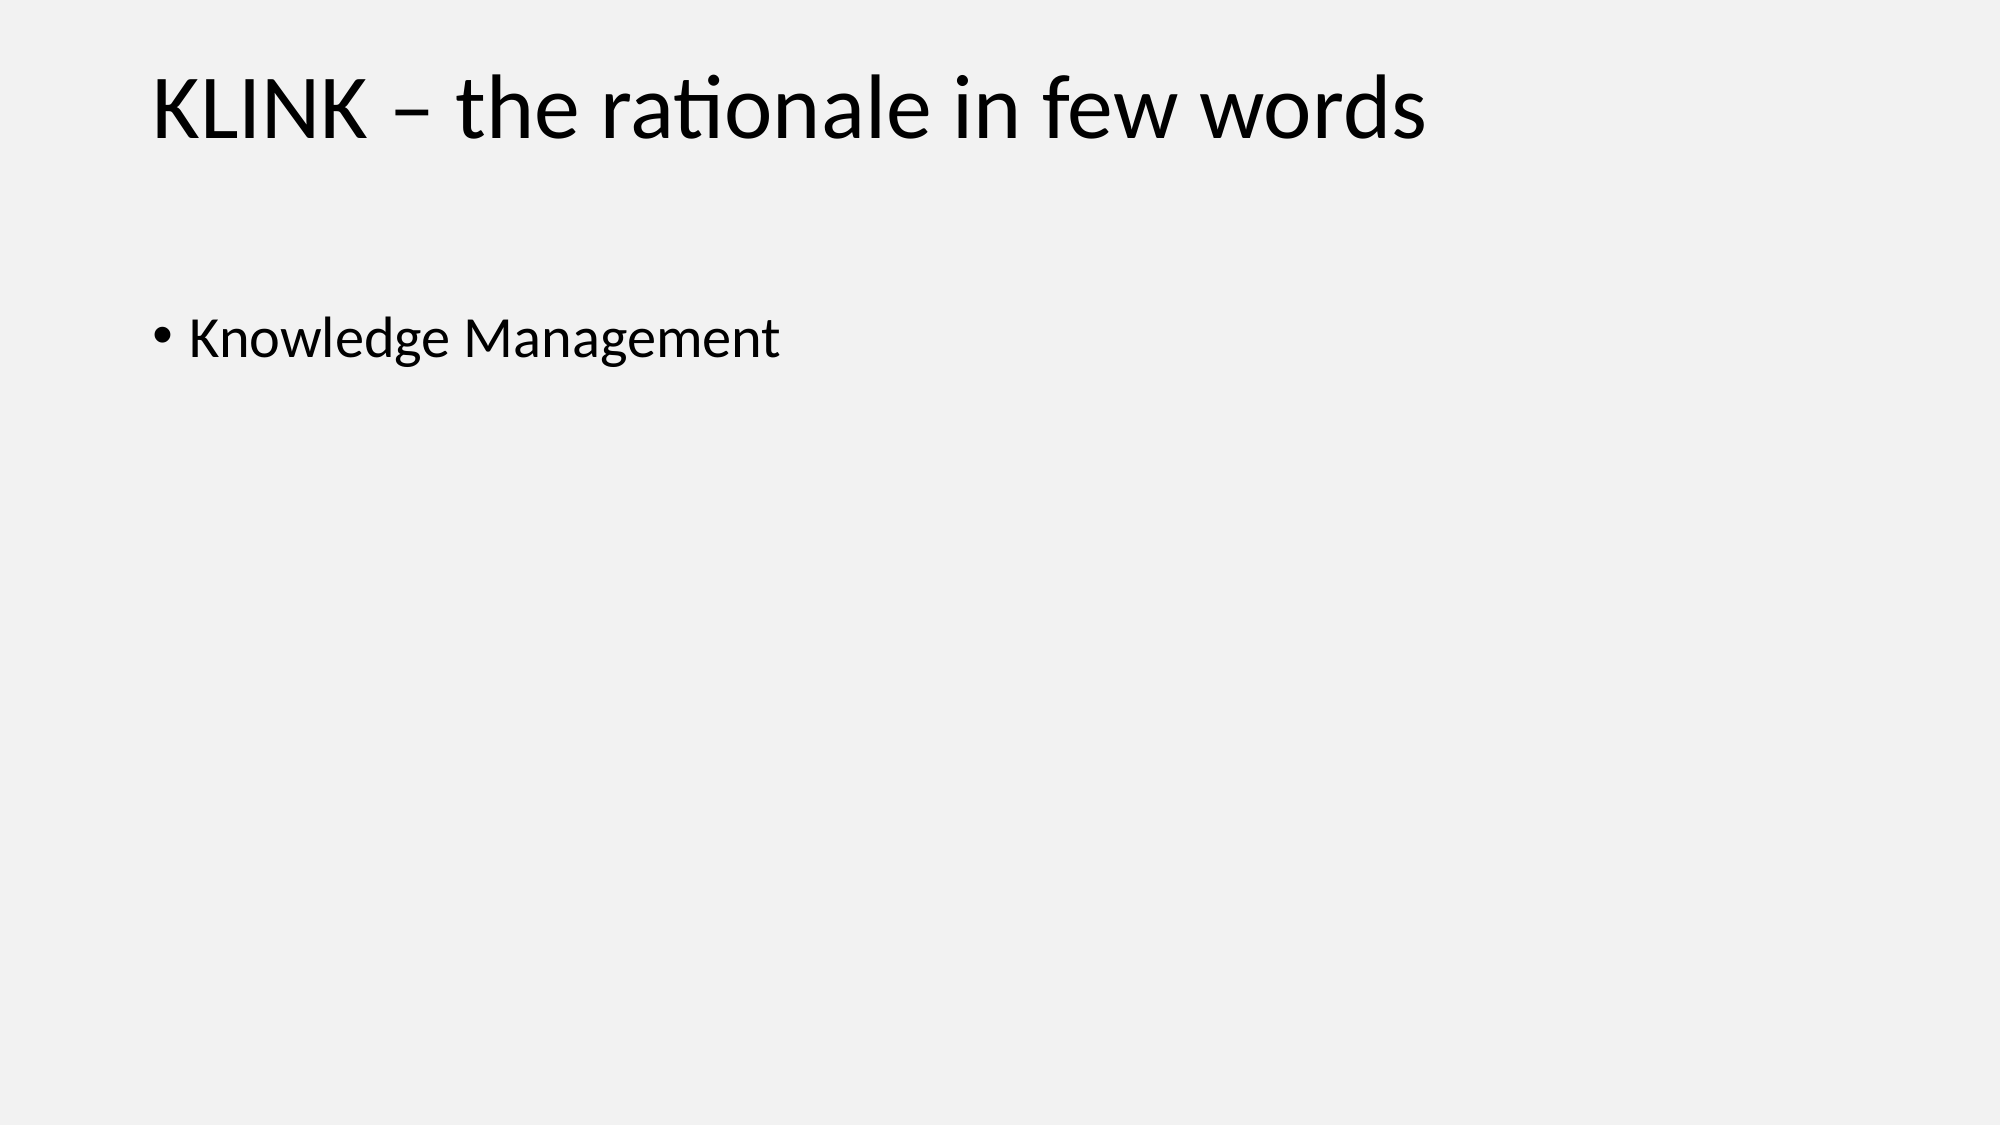

# KLINK – the rationale in few words
Knowledge Management